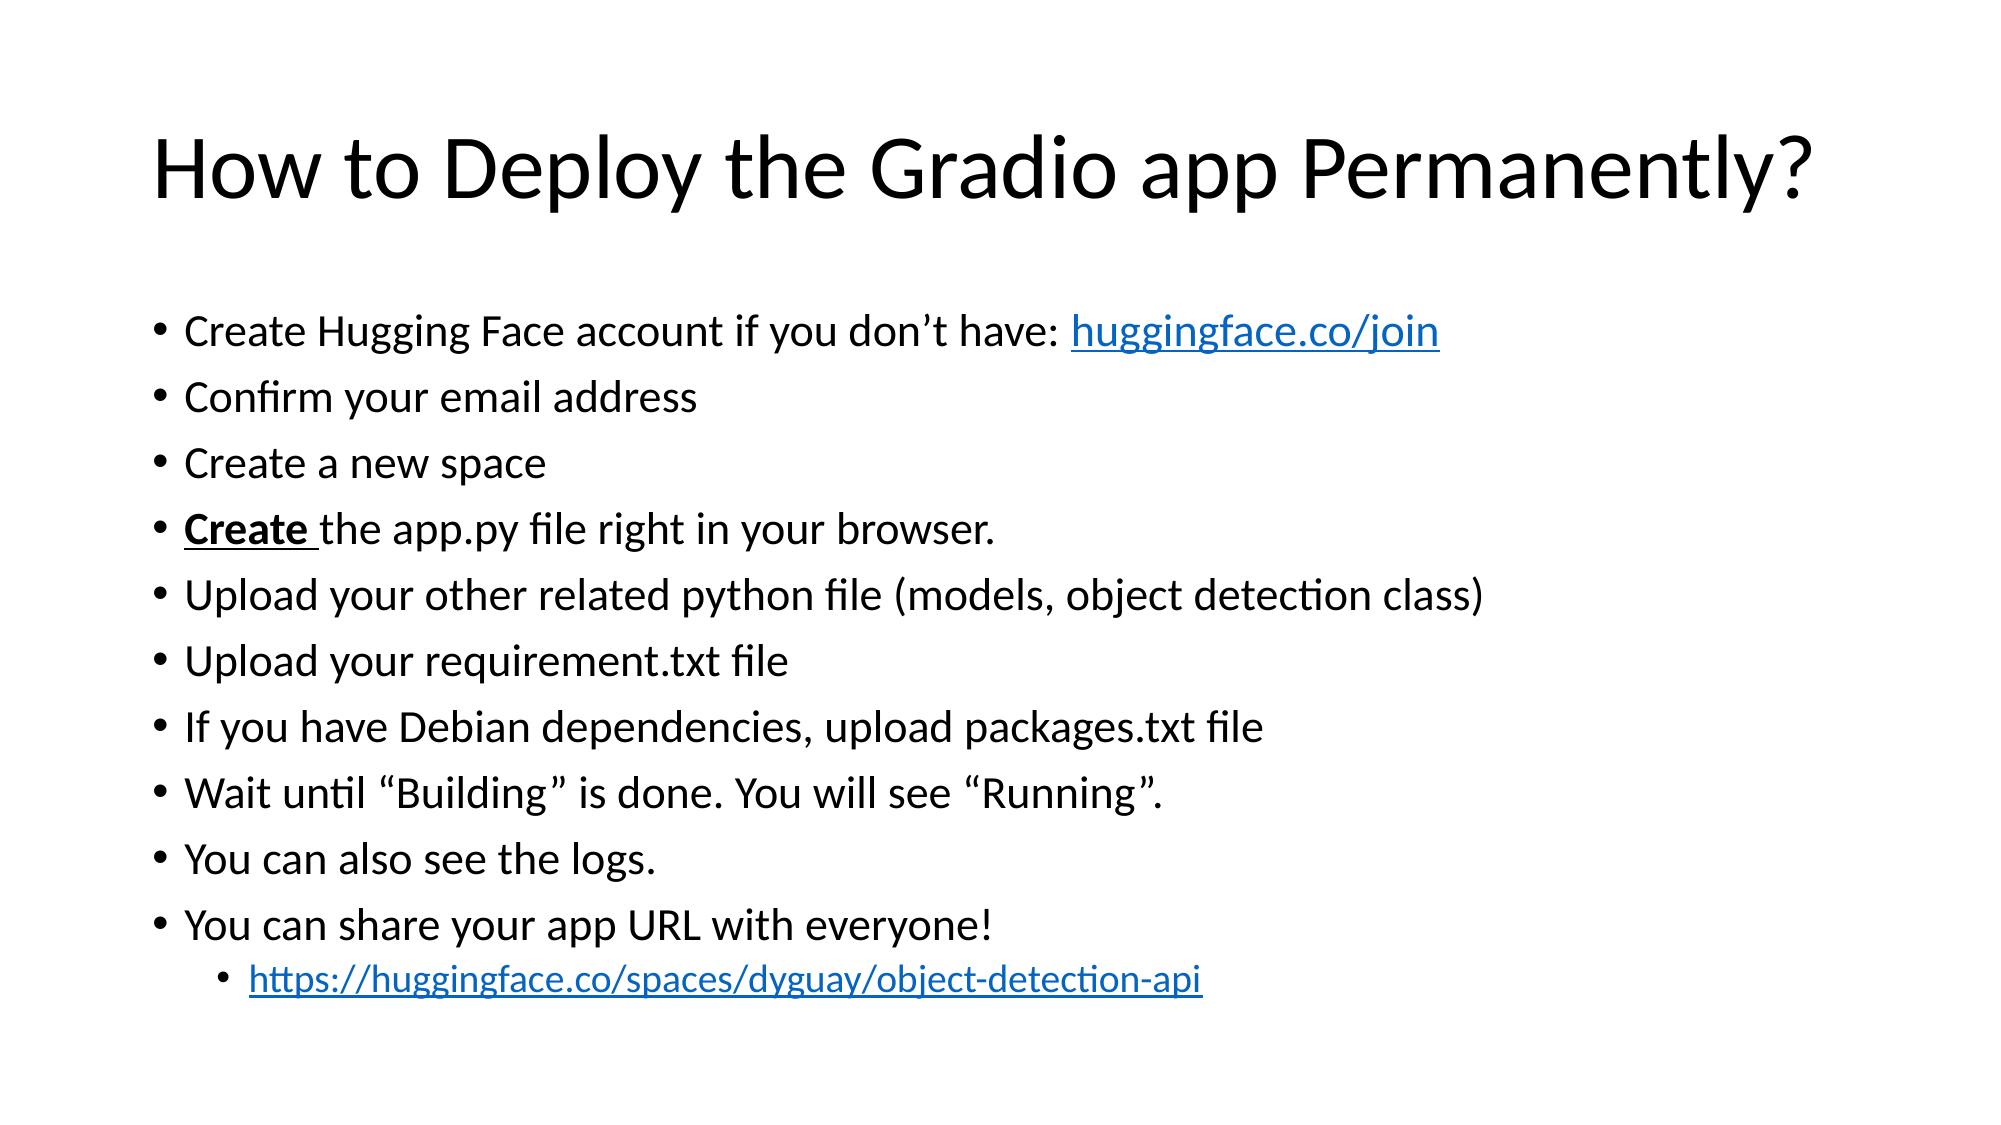

# How to Deploy the Gradio app Permanently?
Create Hugging Face account if you don’t have: huggingface.co/join
Confirm your email address
Create a new space
Create the app.py file right in your browser.
Upload your other related python file (models, object detection class)
Upload your requirement.txt file
If you have Debian dependencies, upload packages.txt file
Wait until “Building” is done. You will see “Running”.
You can also see the logs.
You can share your app URL with everyone!
https://huggingface.co/spaces/dyguay/object-detection-api